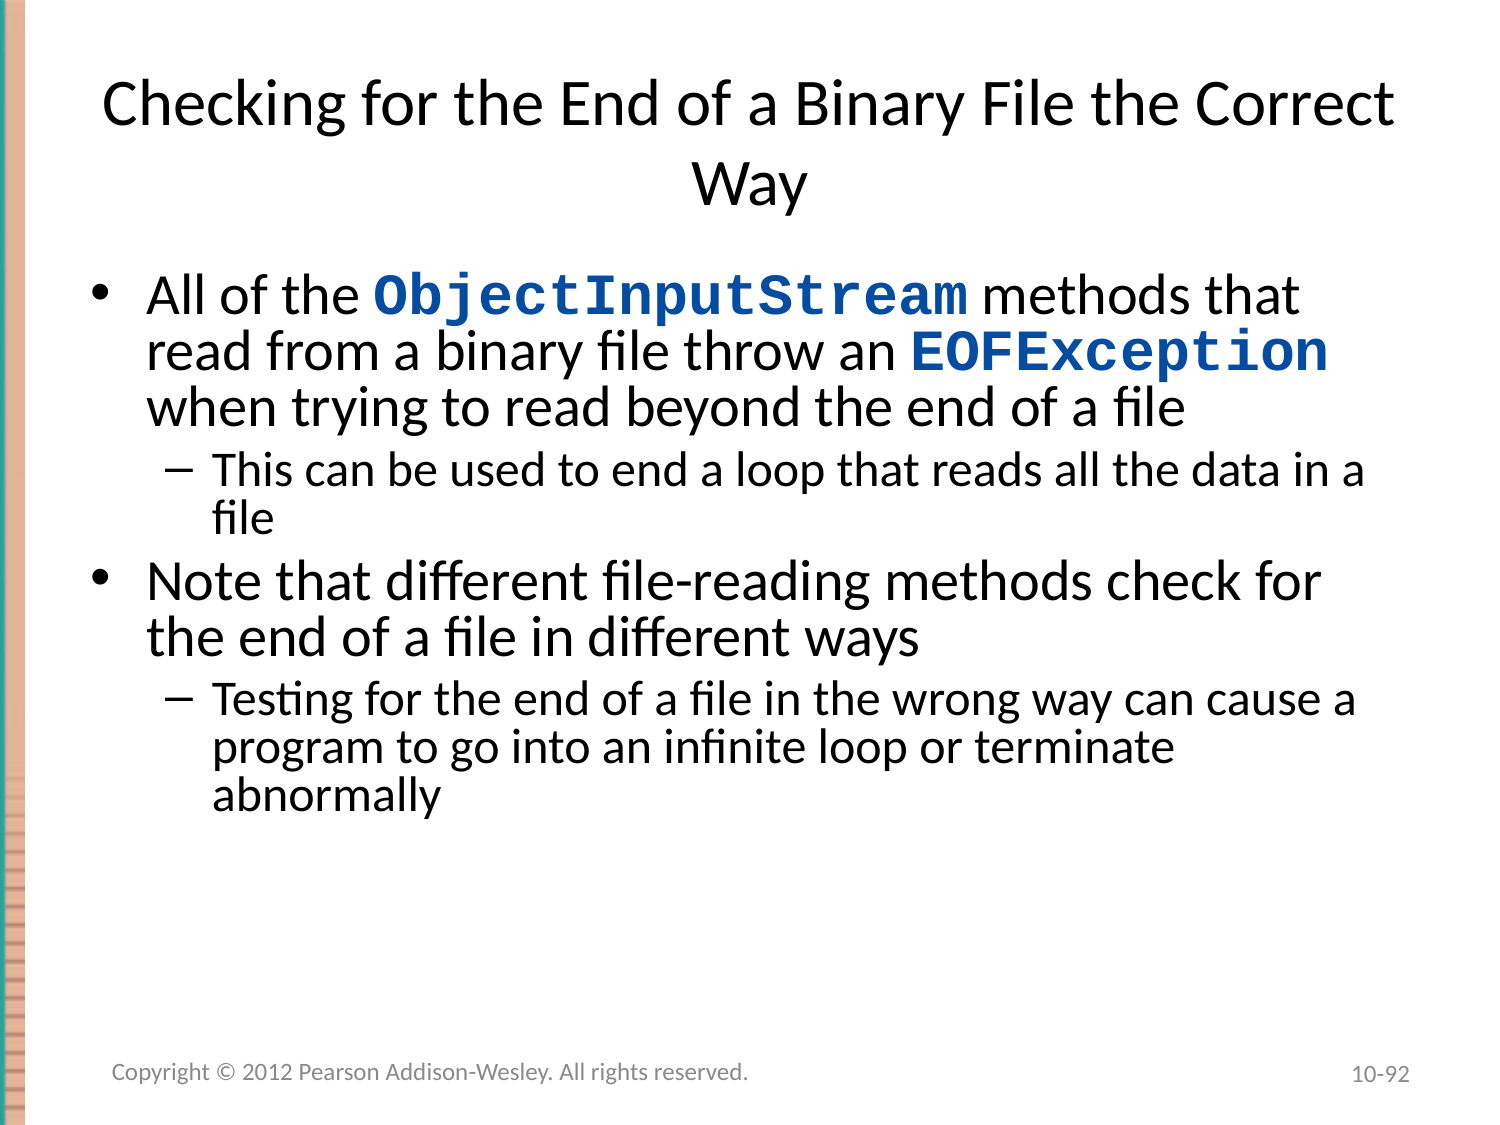

# Checking for the End of a Binary File the Correct Way
All of the ObjectInputStream methods that read from a binary file throw an EOFException when trying to read beyond the end of a file
This can be used to end a loop that reads all the data in a file
Note that different file-reading methods check for the end of a file in different ways
Testing for the end of a file in the wrong way can cause a program to go into an infinite loop or terminate abnormally
Copyright © 2012 Pearson Addison-Wesley. All rights reserved.
10-92